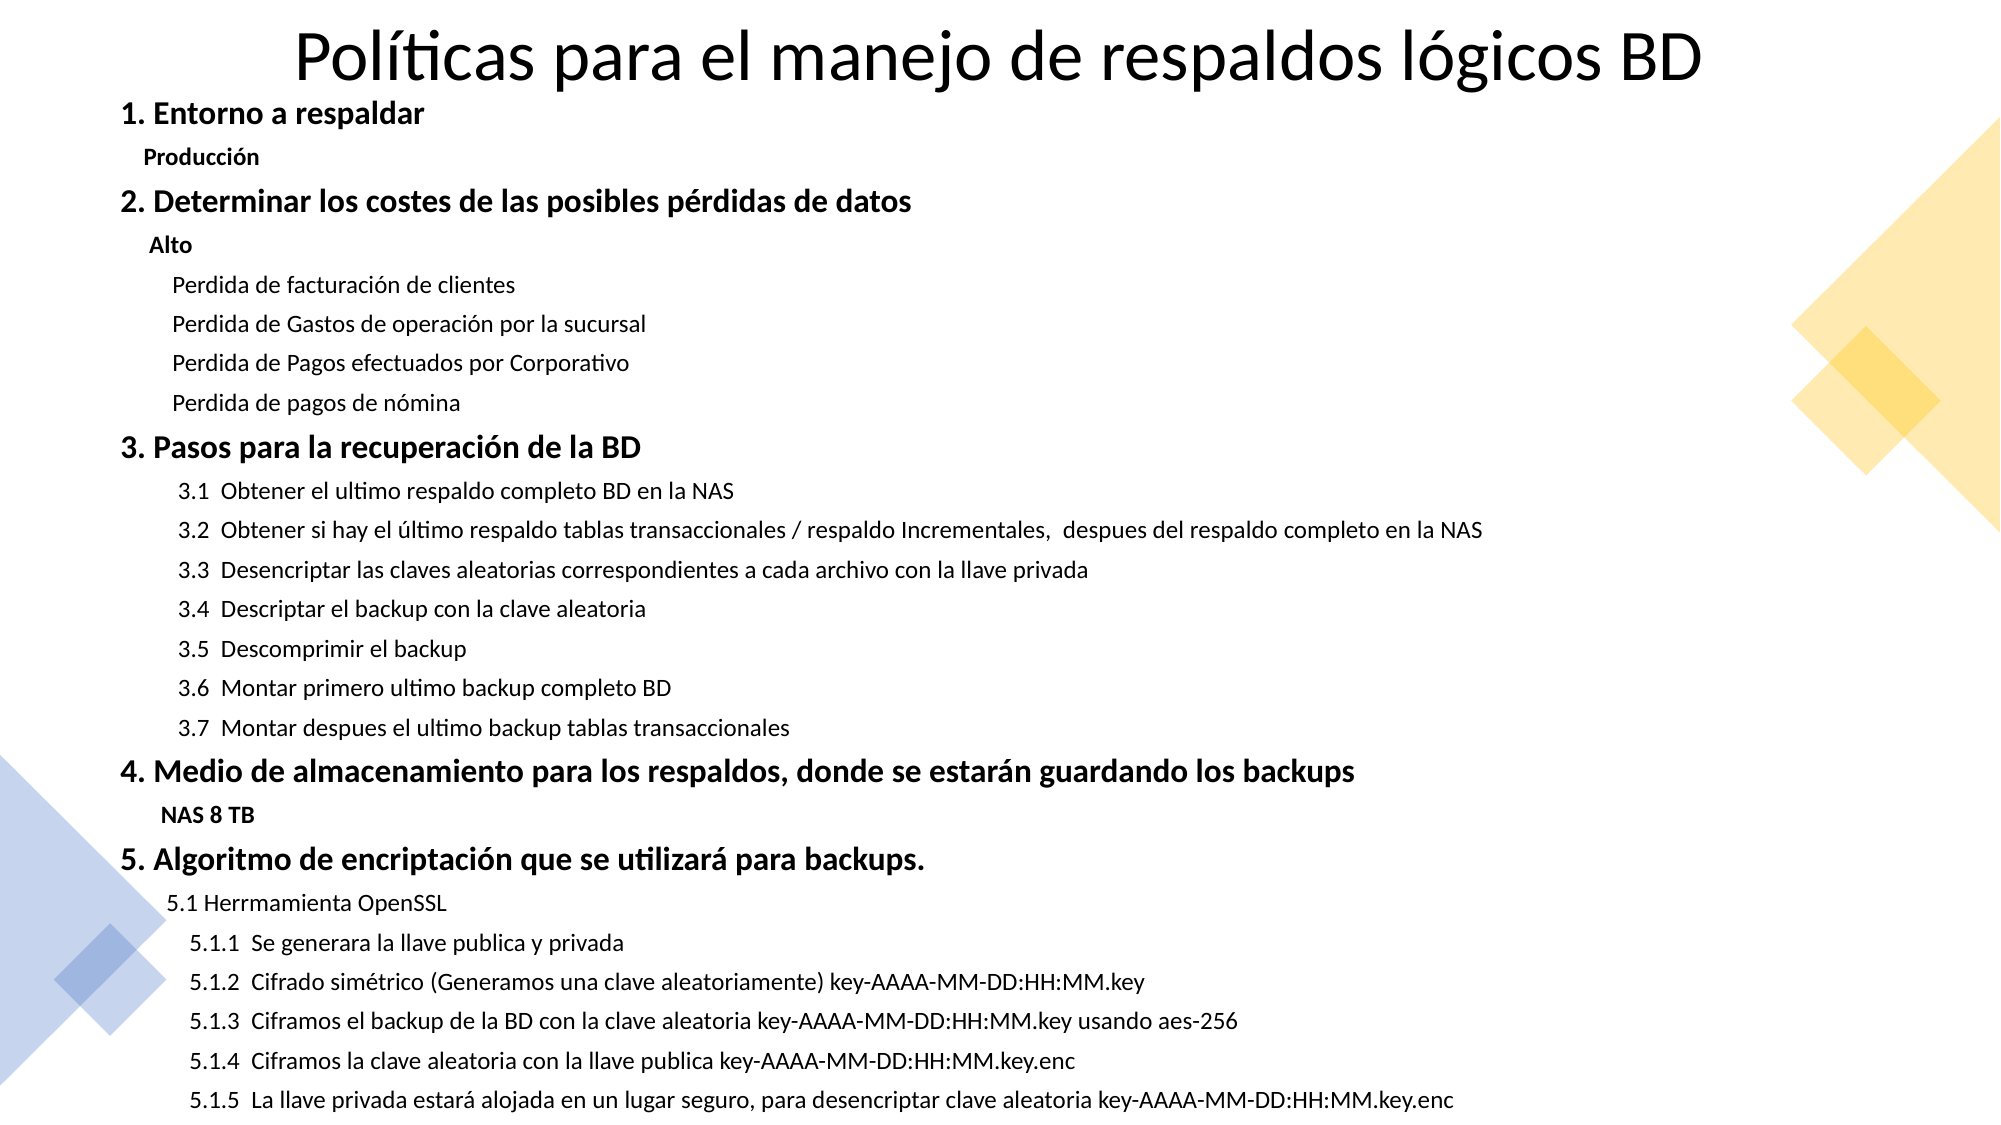

# Políticas para el manejo de respaldos lógicos BD
1. Entorno a respaldar
    Producción
2. Determinar los costes de las posibles pérdidas de datos
     Alto
         Perdida de facturación de clientes
         Perdida de Gastos de operación por la sucursal
         Perdida de Pagos efectuados por Corporativo
         Perdida de pagos de nómina
3. Pasos para la recuperación de la BD
          3.1  Obtener el ultimo respaldo completo BD en la NAS
          3.2  Obtener si hay el último respaldo tablas transaccionales / respaldo Incrementales,  despues del respaldo completo en la NAS
          3.3  Desencriptar las claves aleatorias correspondientes a cada archivo con la llave privada
          3.4  Descriptar el backup con la clave aleatoria
          3.5  Descomprimir el backup
          3.6  Montar primero ultimo backup completo BD
          3.7  Montar despues el ultimo backup tablas transaccionales
4. Medio de almacenamiento para los respaldos, donde se estarán guardando los backups
       NAS 8 TB
5. Algoritmo de encriptación que se utilizará para backups.
        5.1 Herrmamienta OpenSSL
            5.1.1  Se generara la llave publica y privada
            5.1.2  Cifrado simétrico (Generamos una clave aleatoriamente) key-AAAA-MM-DD:HH:MM.key
            5.1.3  Ciframos el backup de la BD con la clave aleatoria key-AAAA-MM-DD:HH:MM.key usando aes-256
            5.1.4  Ciframos la clave aleatoria con la llave publica key-AAAA-MM-DD:HH:MM.key.enc
            5.1.5  La llave privada estará alojada en un lugar seguro, para desencriptar clave aleatoria key-AAAA-MM-DD:HH:MM.key.enc